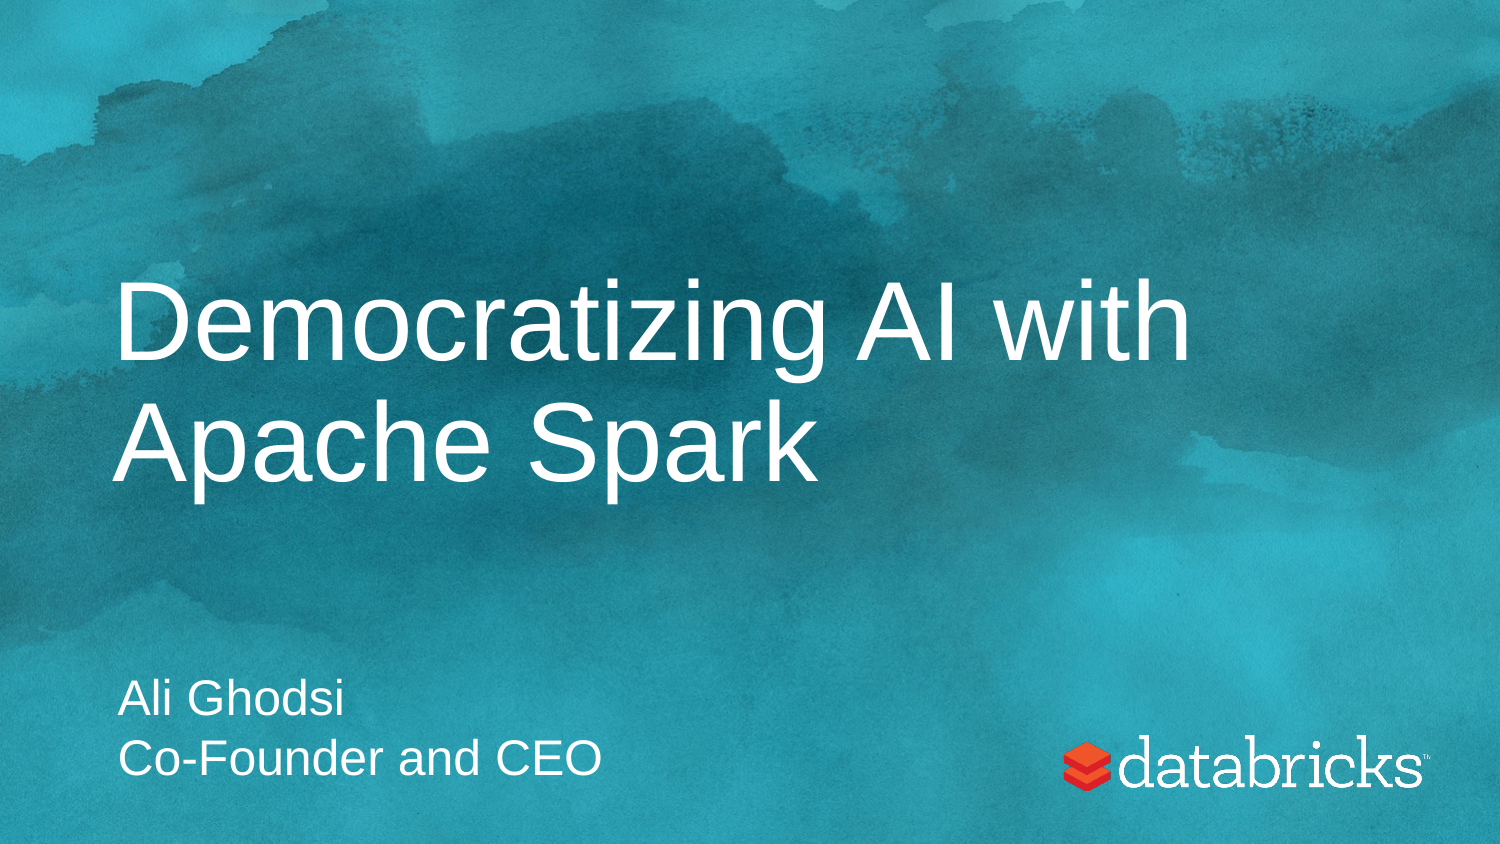

# Democratizing AI with Apache Spark
Ali Ghodsi
Co-Founder and CEO